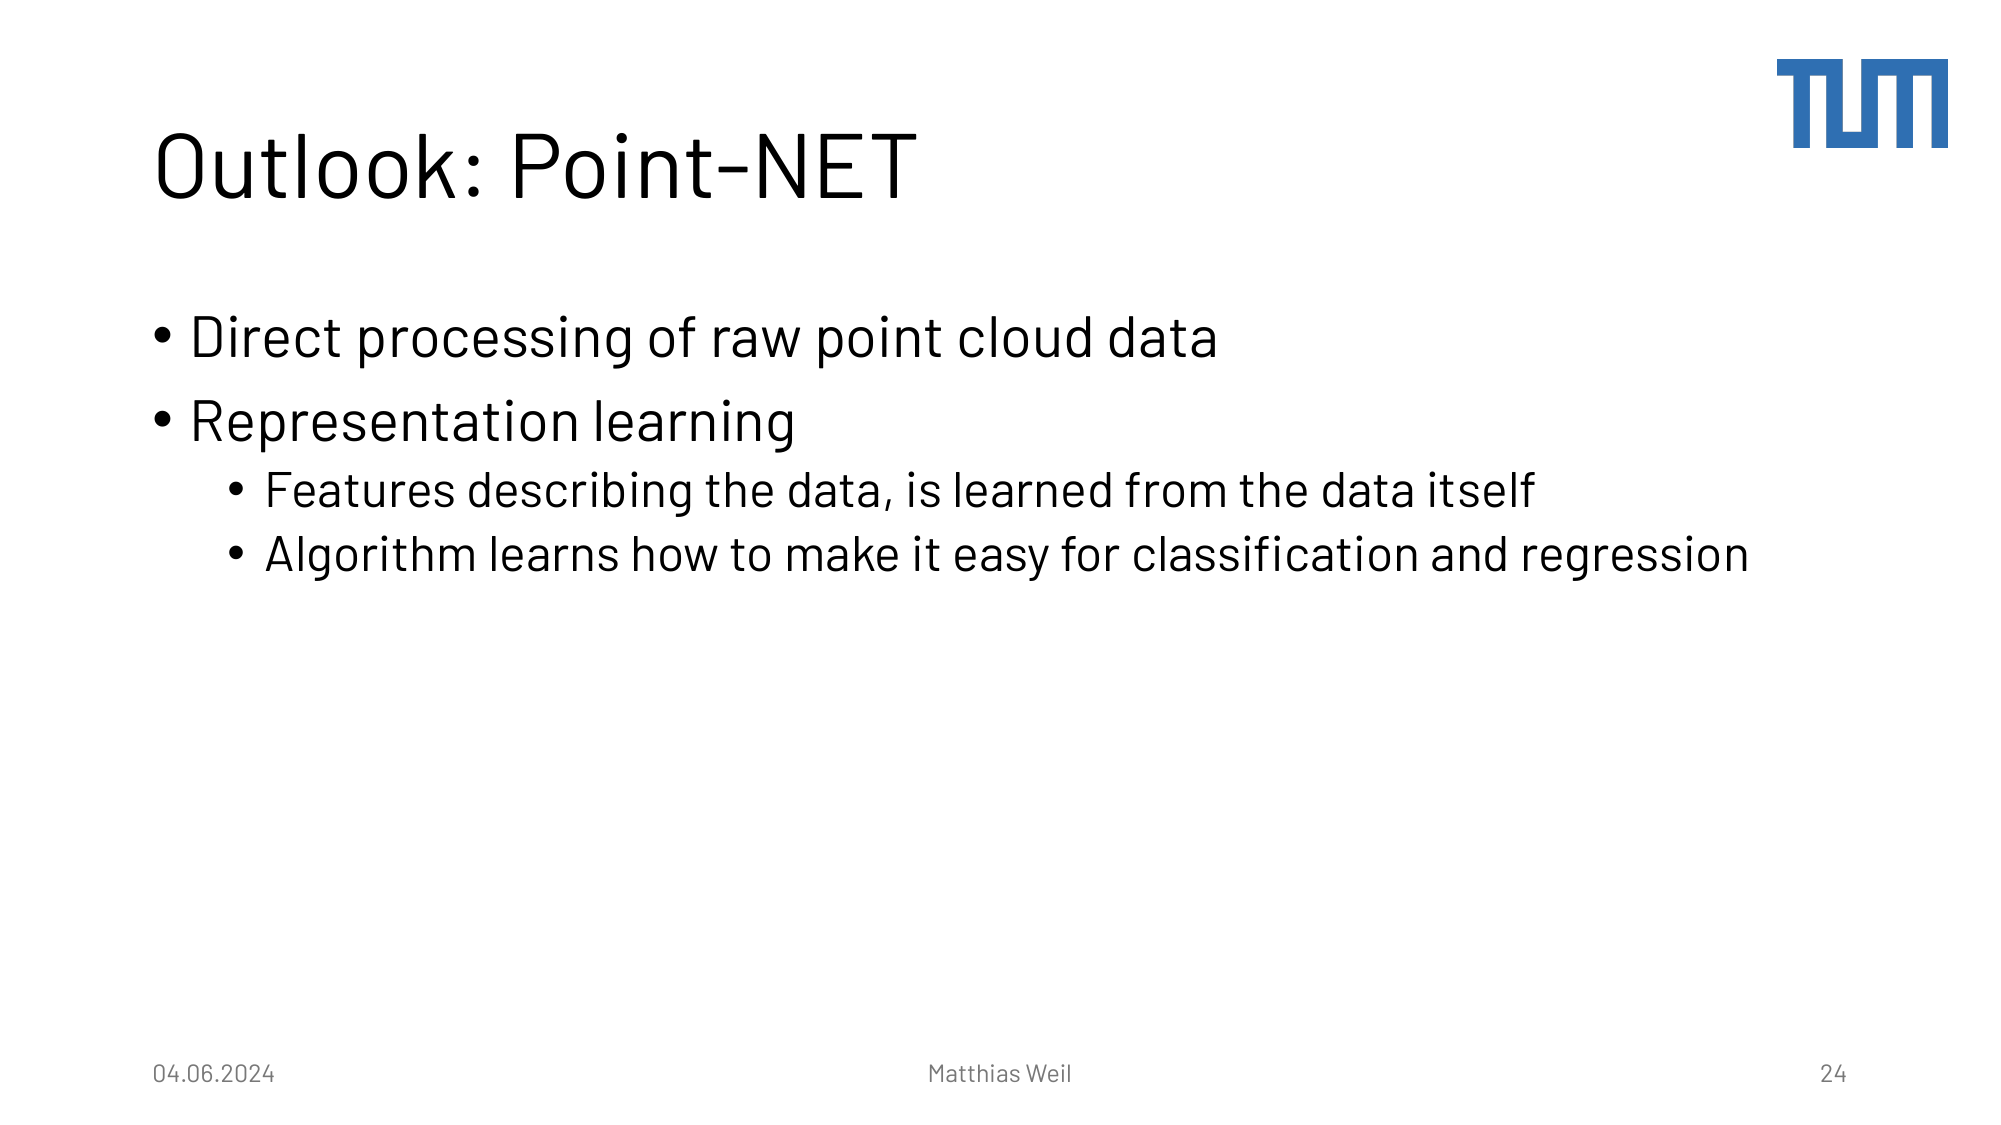

# Outlook: Point-NET
Direct processing of raw point cloud data
Representation learning
Features describing the data, is learned from the data itself
Algorithm learns how to make it easy for classification and regression
04.06.2024
Matthias Weil
24